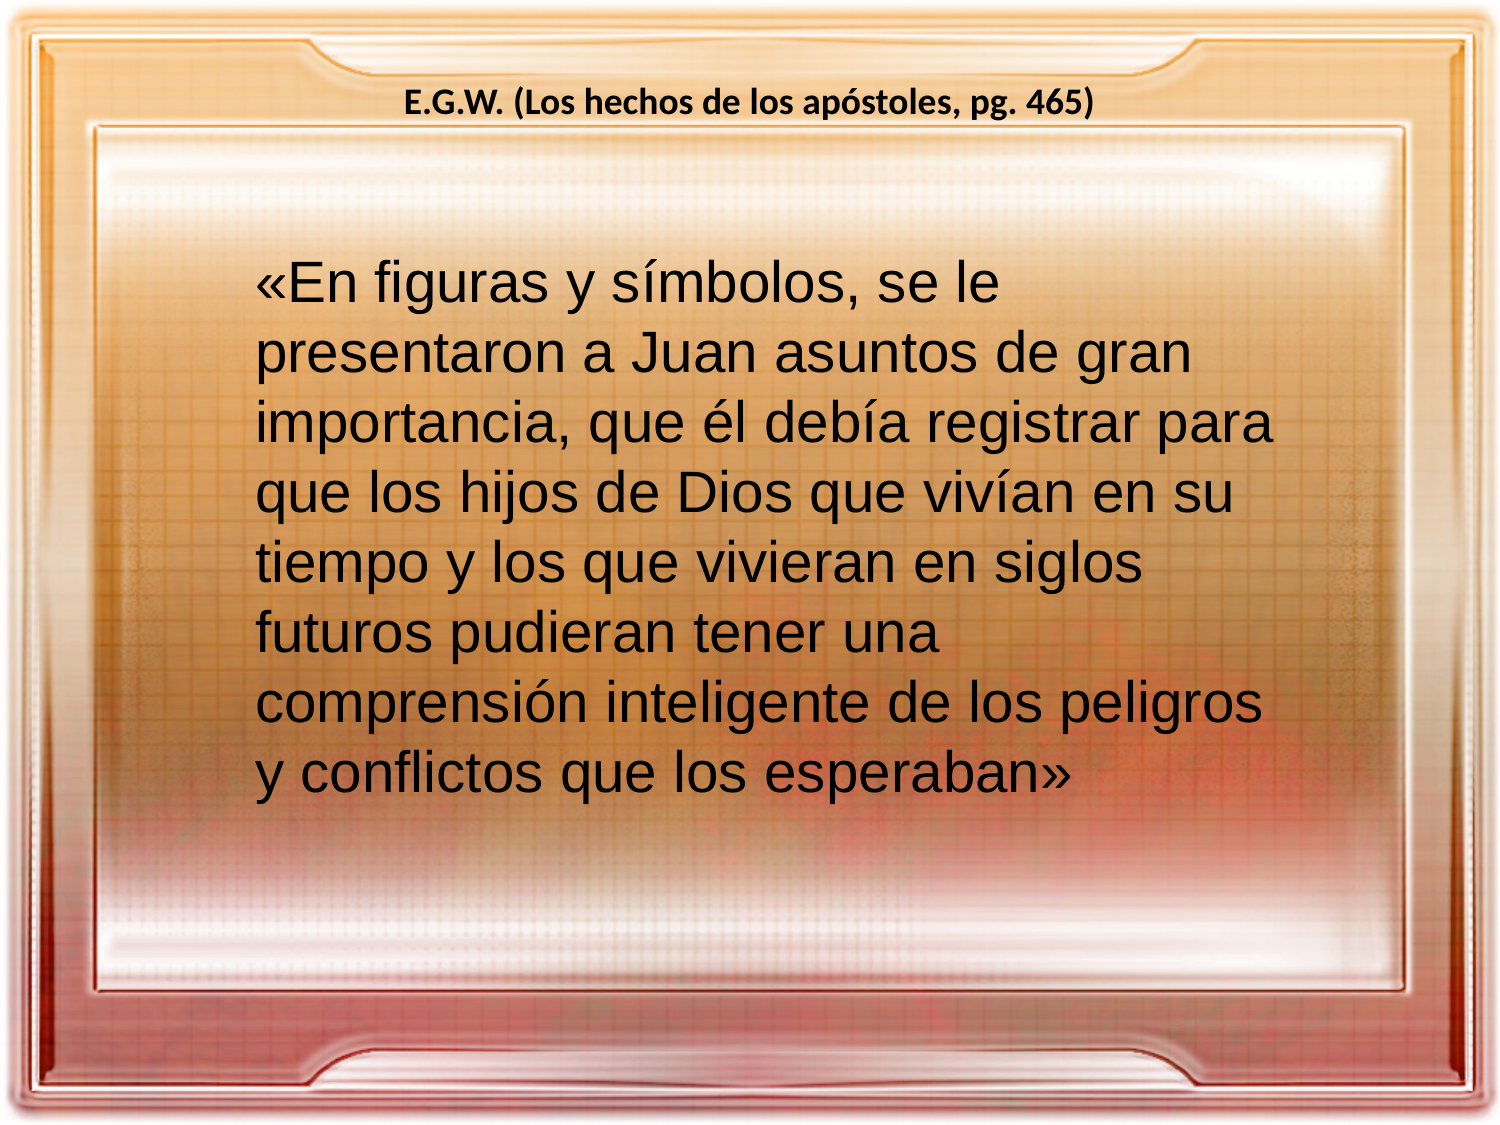

E.G.W. (Los hechos de los apóstoles, pg. 465)
«En figuras y símbolos, se le presentaron a Juan asuntos de gran importancia, que él debía registrar para que los hijos de Dios que vivían en su tiempo y los que vivieran en siglos futuros pudieran tener una comprensión inteligente de los peligros y conflictos que los esperaban»